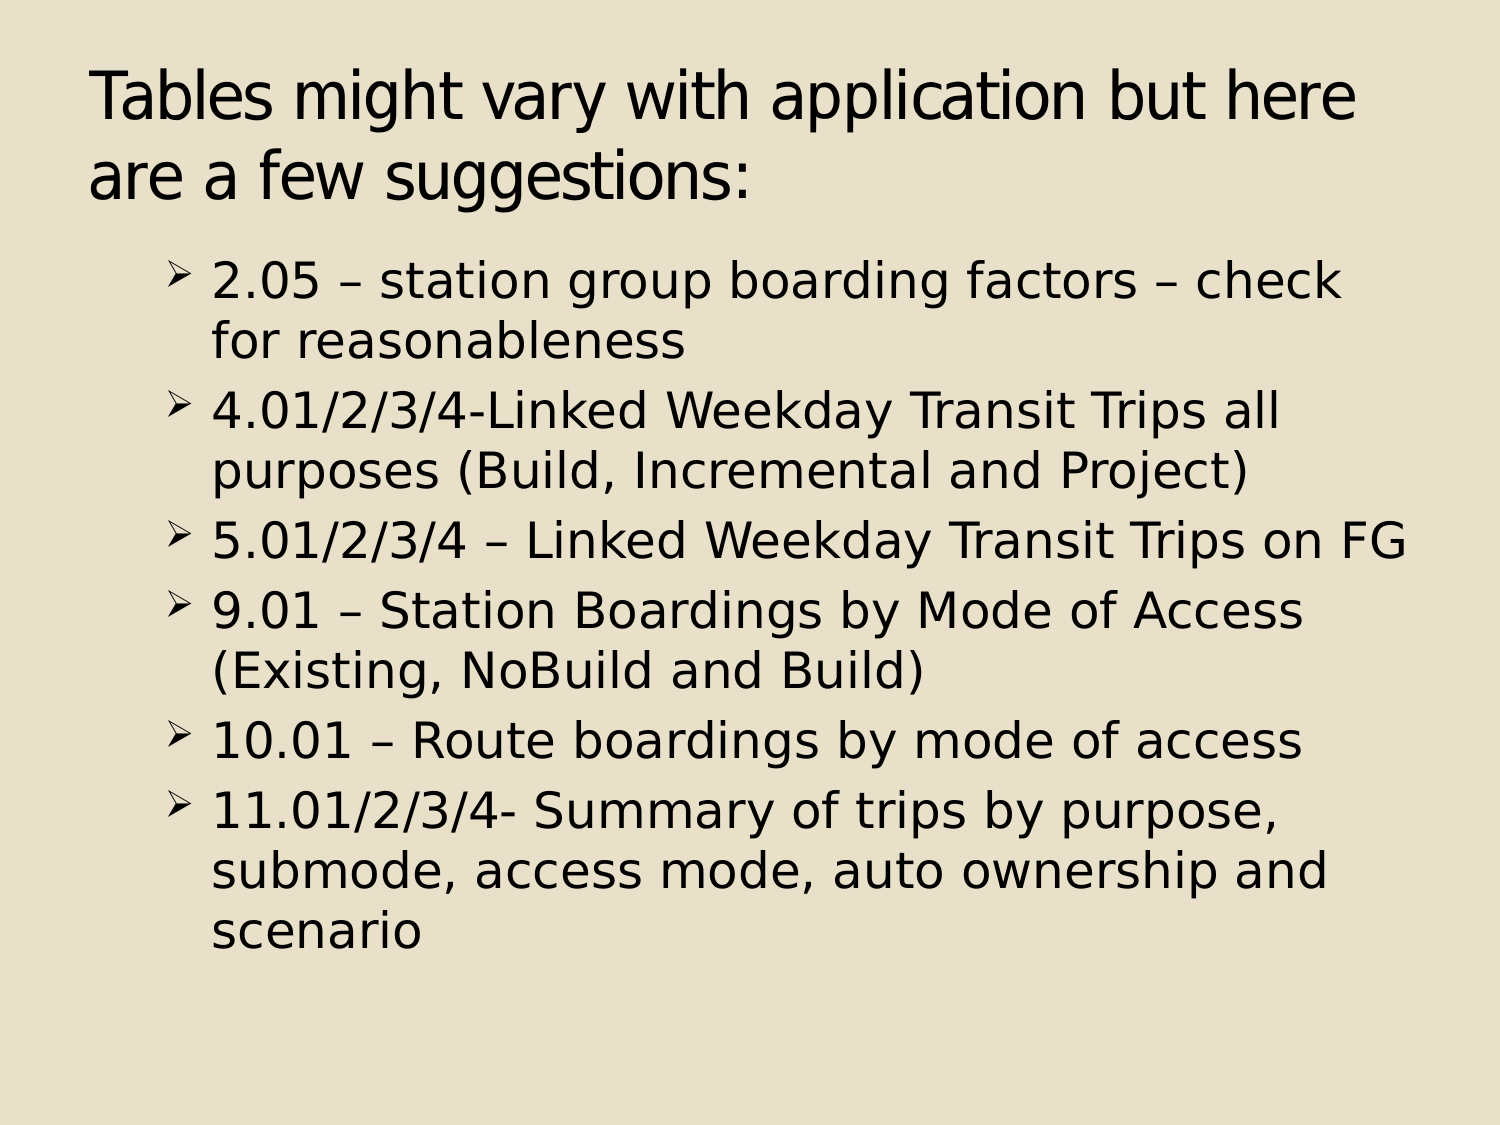

# Tables might vary with application but here are a few suggestions:
2.05 – station group boarding factors – check for reasonableness
4.01/2/3/4-Linked Weekday Transit Trips all purposes (Build, Incremental and Project)
5.01/2/3/4 – Linked Weekday Transit Trips on FG
9.01 – Station Boardings by Mode of Access (Existing, NoBuild and Build)
10.01 – Route boardings by mode of access
11.01/2/3/4- Summary of trips by purpose, submode, access mode, auto ownership and scenario